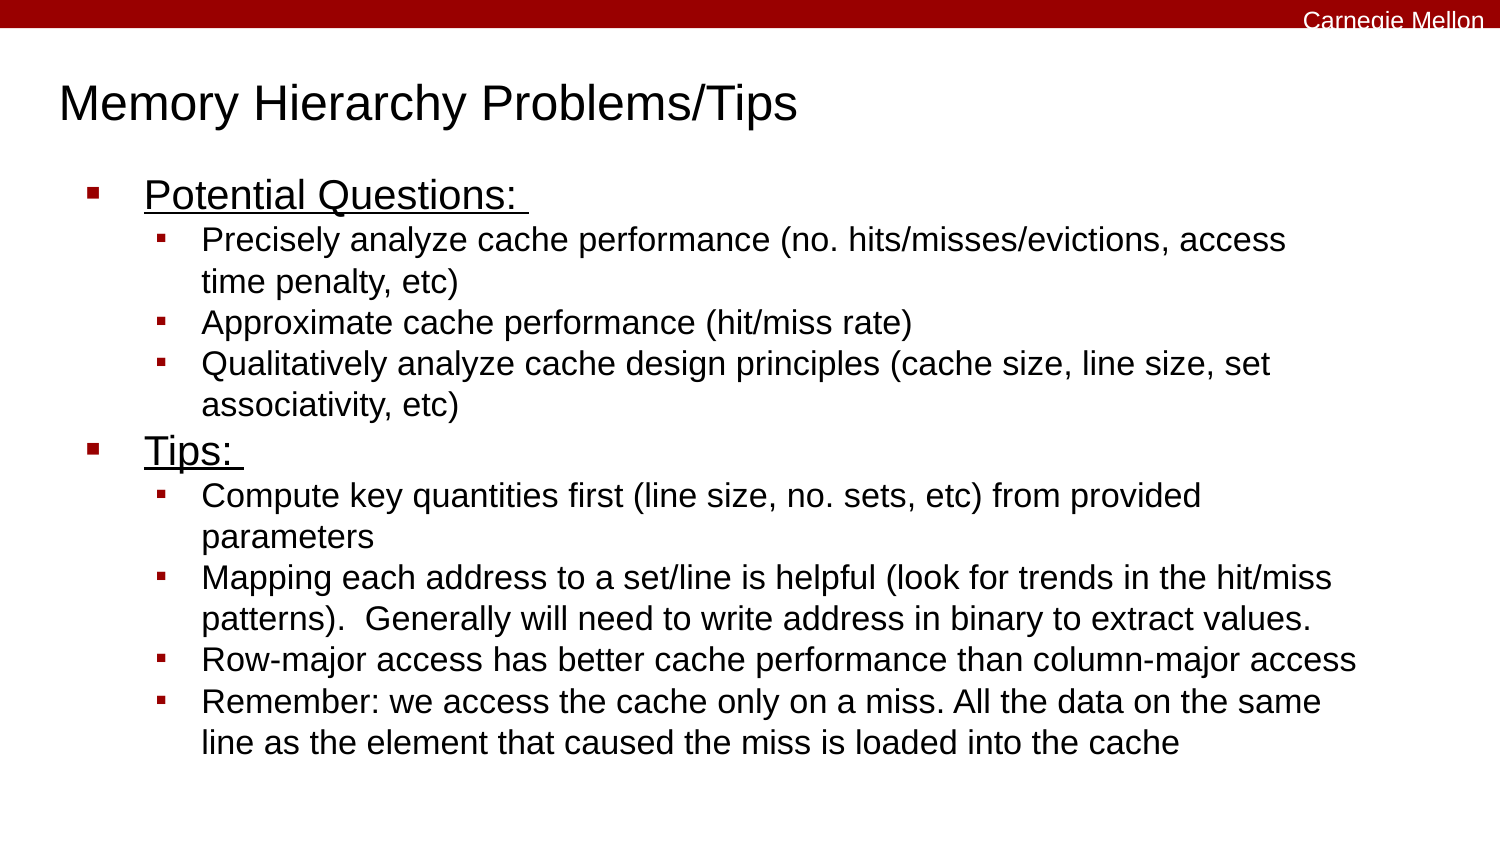

# Memory Hierarchy Problems/Tips
Potential Questions:
Precisely analyze cache performance (no. hits/misses/evictions, access time penalty, etc)
Approximate cache performance (hit/miss rate)
Qualitatively analyze cache design principles (cache size, line size, set associativity, etc)
Tips:
Compute key quantities first (line size, no. sets, etc) from provided parameters
Mapping each address to a set/line is helpful (look for trends in the hit/miss patterns).  Generally will need to write address in binary to extract values.
Row-major access has better cache performance than column-major access
Remember: we access the cache only on a miss. All the data on the same line as the element that caused the miss is loaded into the cache